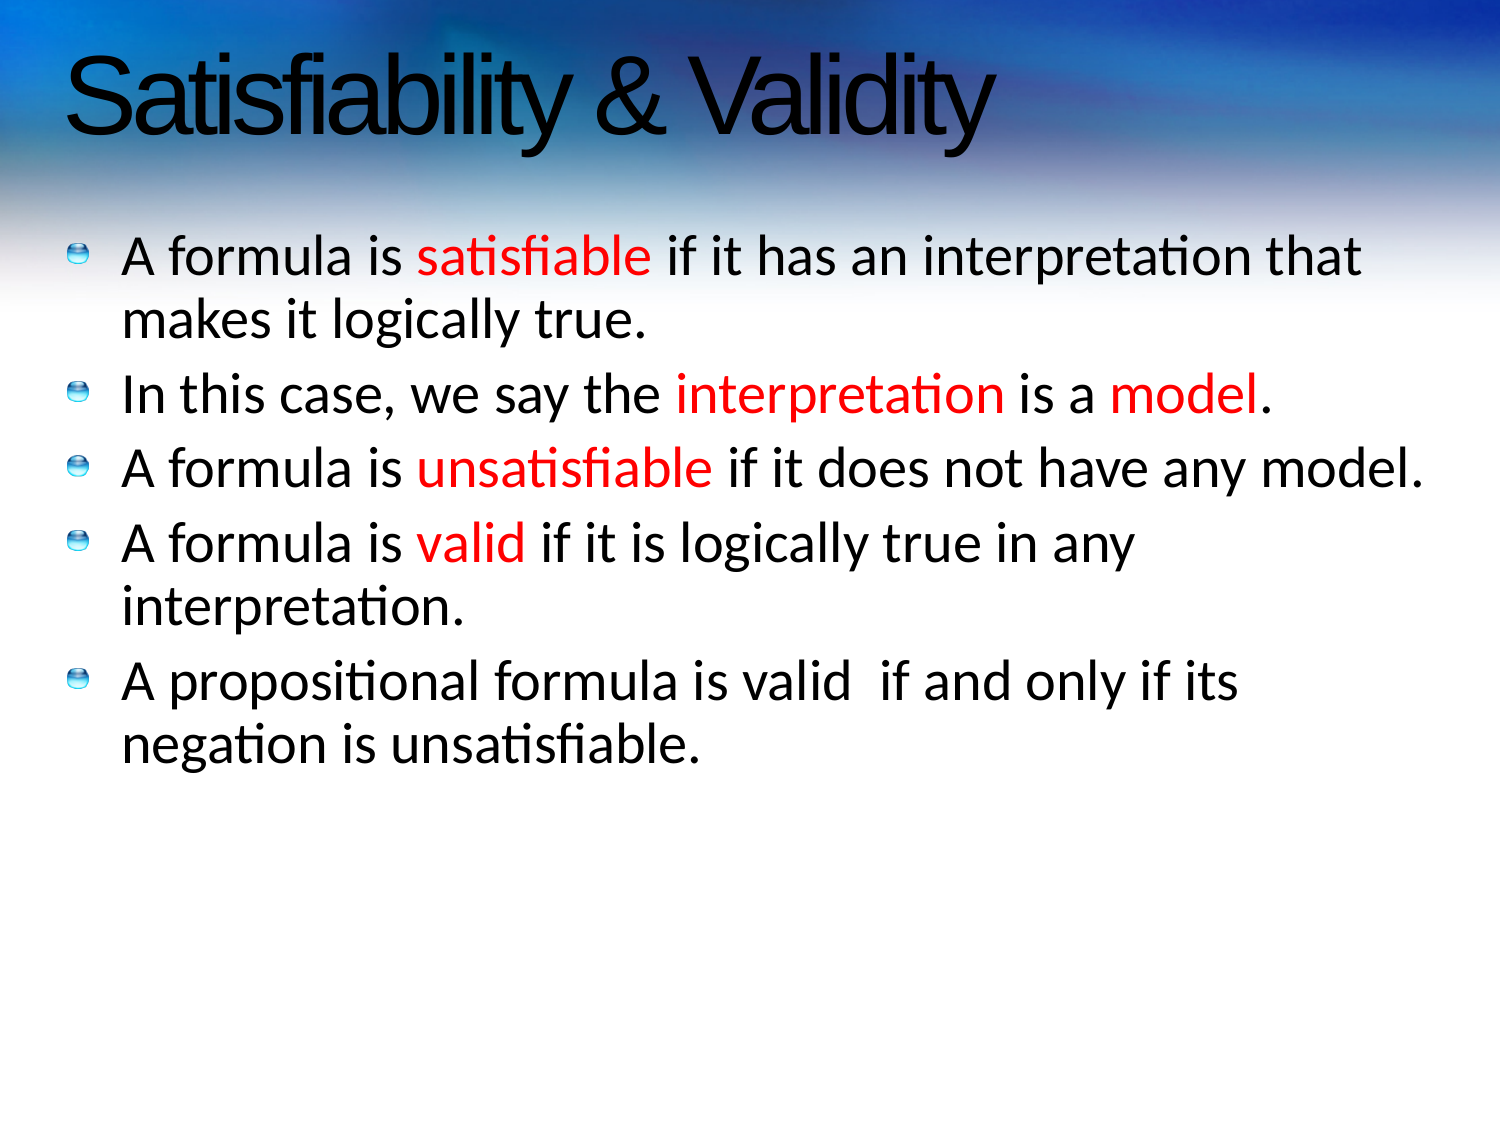

# Satisfiability & Validity
A formula is satisfiable if it has an interpretation that makes it logically true.
In this case, we say the interpretation is a model.
A formula is unsatisfiable if it does not have any model.
A formula is valid if it is logically true in any interpretation.
A propositional formula is valid  if and only if its negation is unsatisfiable.